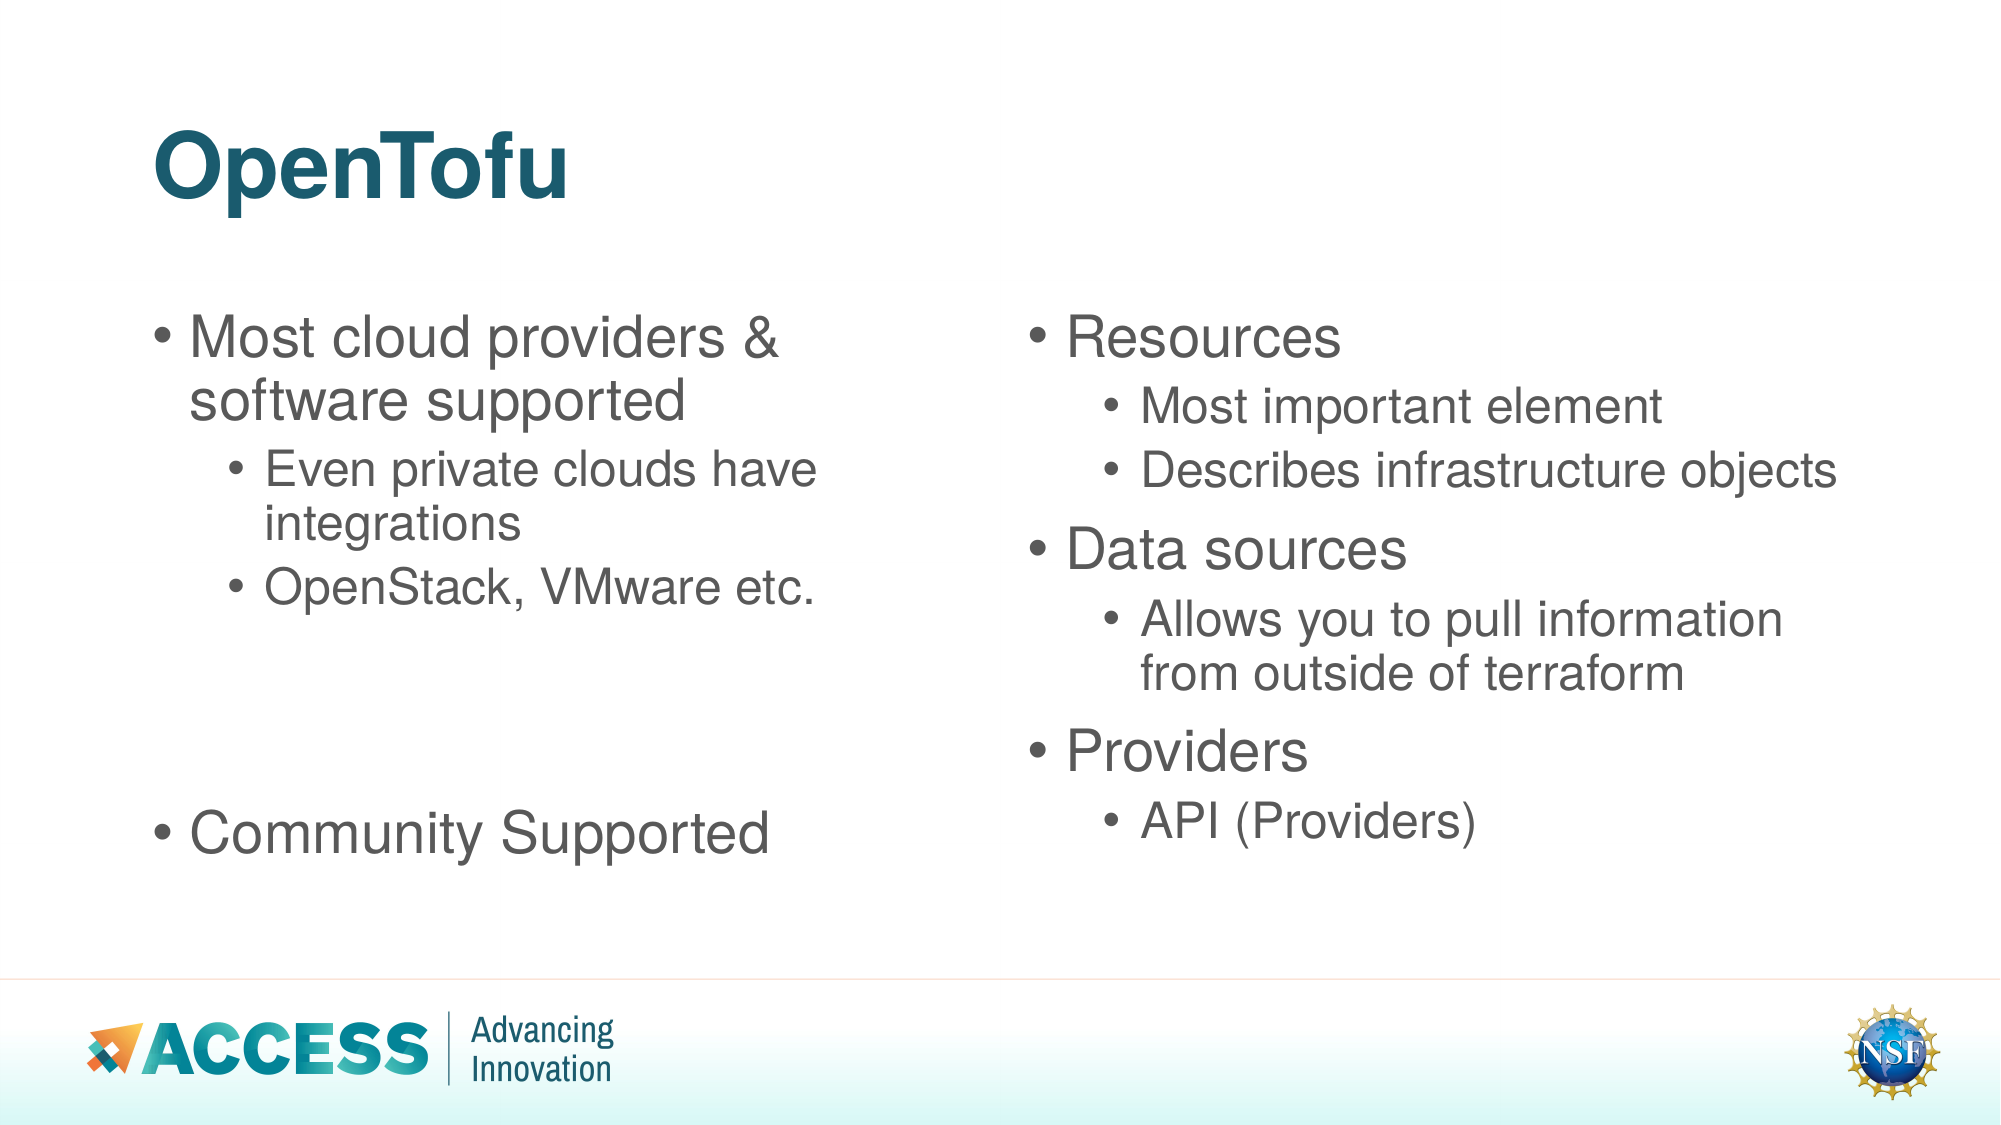

# OpenTofu
Most cloud providers & software supported
Even private clouds have integrations
OpenStack, VMware etc.

Community Supported

Resources
Most important element
Describes infrastructure objects
Data sources
Allows you to pull information from outside of terraform
Providers
API (Providers)